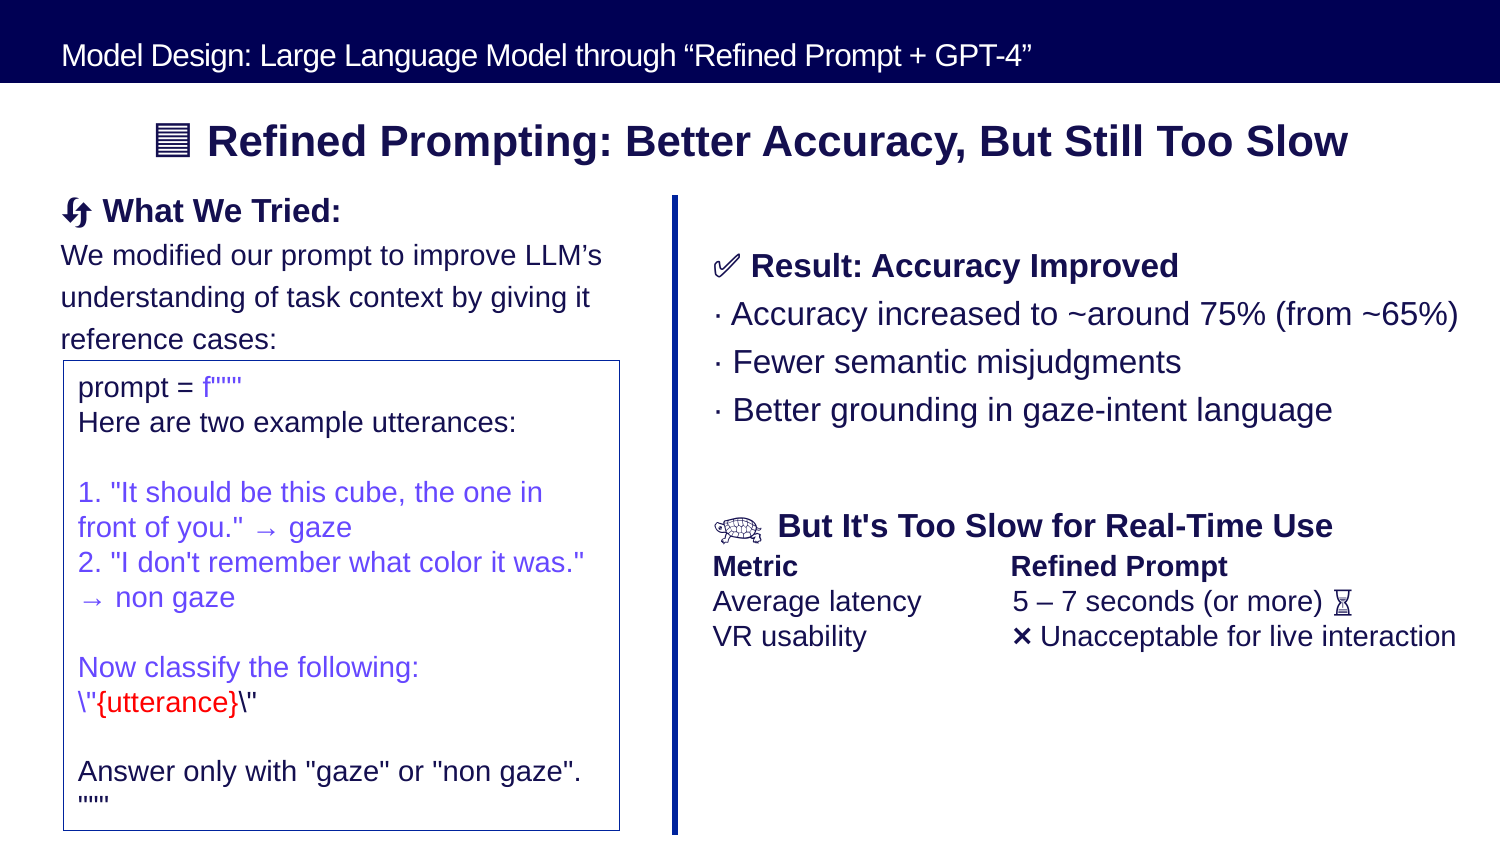

# Model Design: Large Language Model through “Refined Prompt + GPT-4”
🟦 Refined Prompting: Better Accuracy, But Still Too Slow
🔄 What We Tried:
We modified our prompt to improve LLM’s understanding of task context by giving it reference cases:
✅ Result: Accuracy Improved
· Accuracy increased to ~around 75% (from ~65%)
· Fewer semantic misjudgments
· Better grounding in gaze-intent language
🐢 But It's Too Slow for Real-Time Use
Metric	                  Refined Prompt
Average latency	5 – 7 seconds (or more) ⏳
VR usability	❌ Unacceptable for live interaction
prompt = f"""
Here are two example utterances:

1. "It should be this cube, the one in front of you." → gaze
2. "I don't remember what color it was." → non gaze

Now classify the following:
\"{utterance}\"

Answer only with "gaze" or "non gaze".
"""